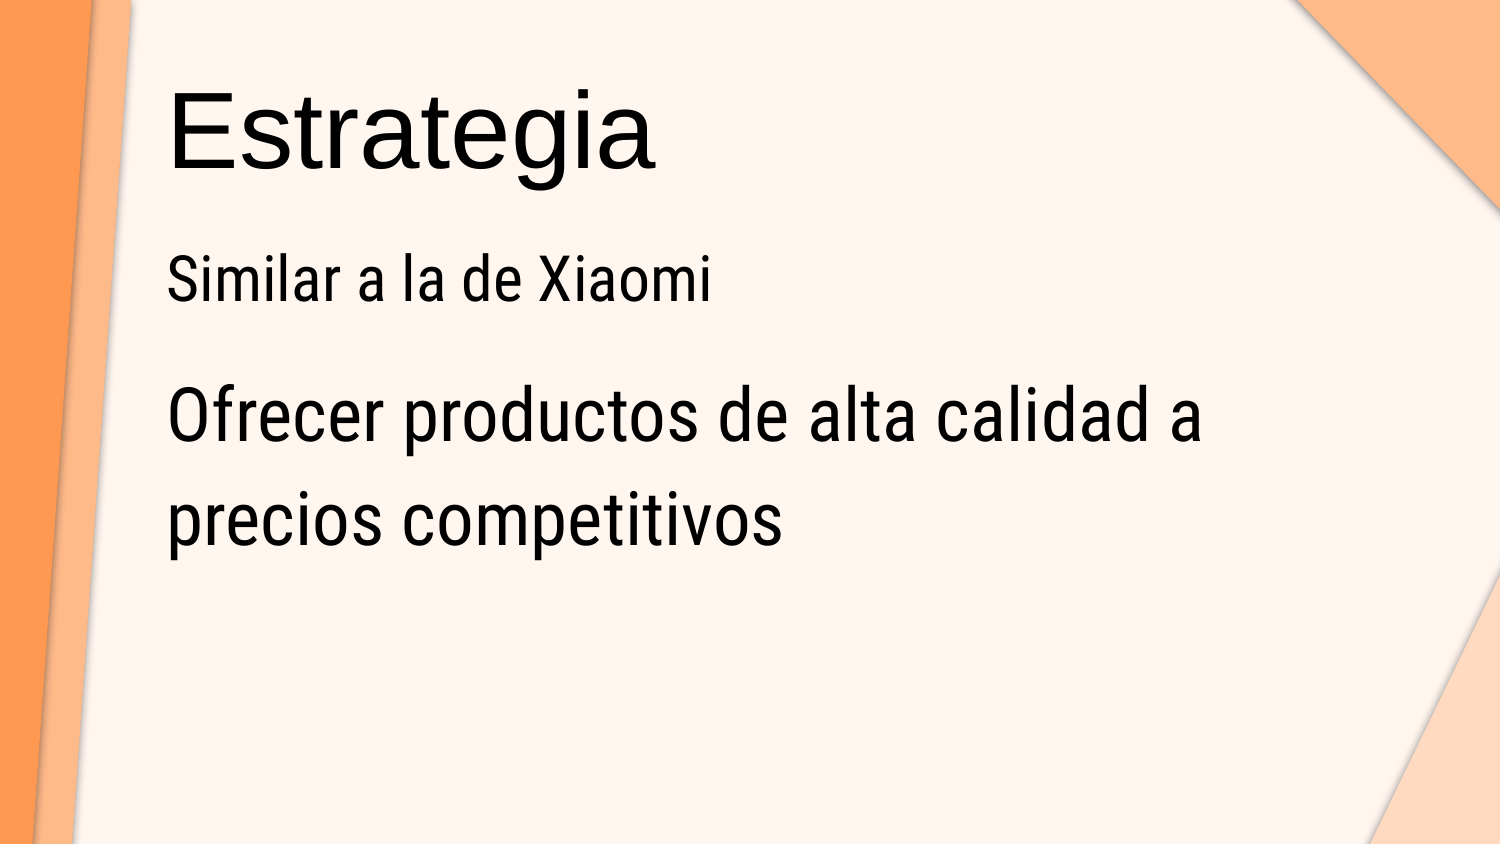

# Estrategia
Similar a la de Xiaomi

Ofrecer productos de alta calidad a precios competitivos